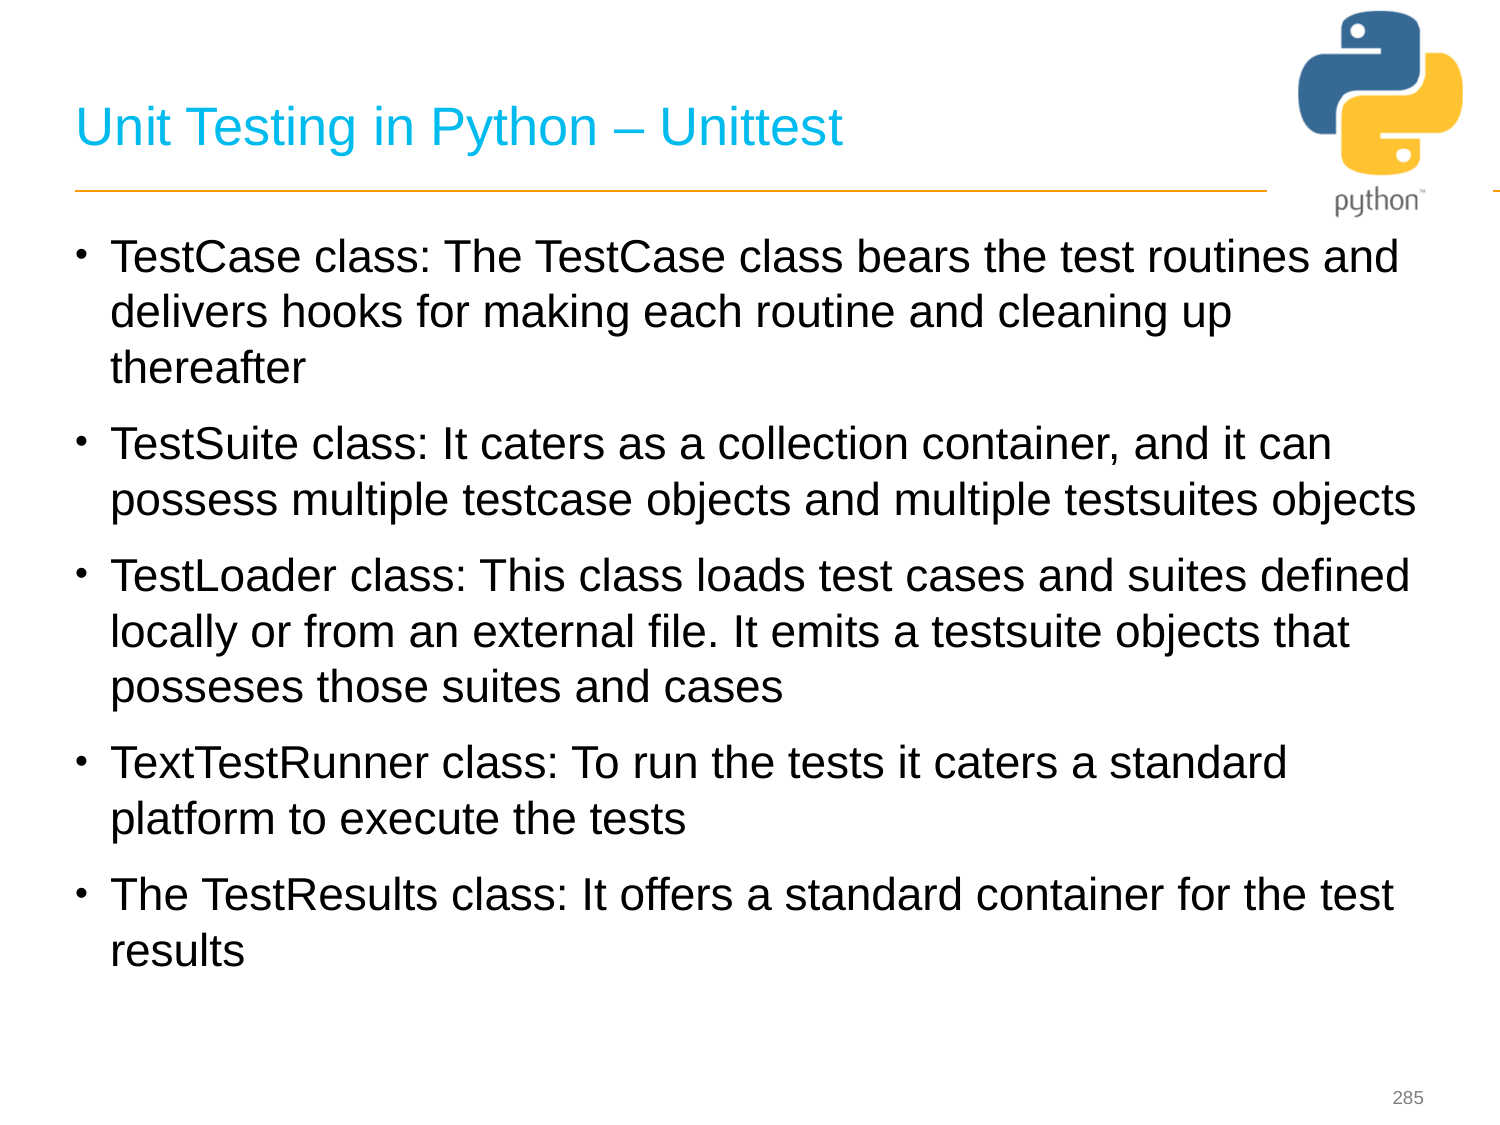

# Unit Testing in Python – Unittest

TestCase class: The TestCase class bears the test routines and delivers hooks for making each routine and cleaning up thereafter
TestSuite class: It caters as a collection container, and it can possess multiple testcase objects and multiple testsuites objects
TestLoader class: This class loads test cases and suites defined locally or from an external file. It emits a testsuite objects that posseses those suites and cases
TextTestRunner class: To run the tests it caters a standard platform to execute the tests
The TestResults class: It offers a standard container for the test results